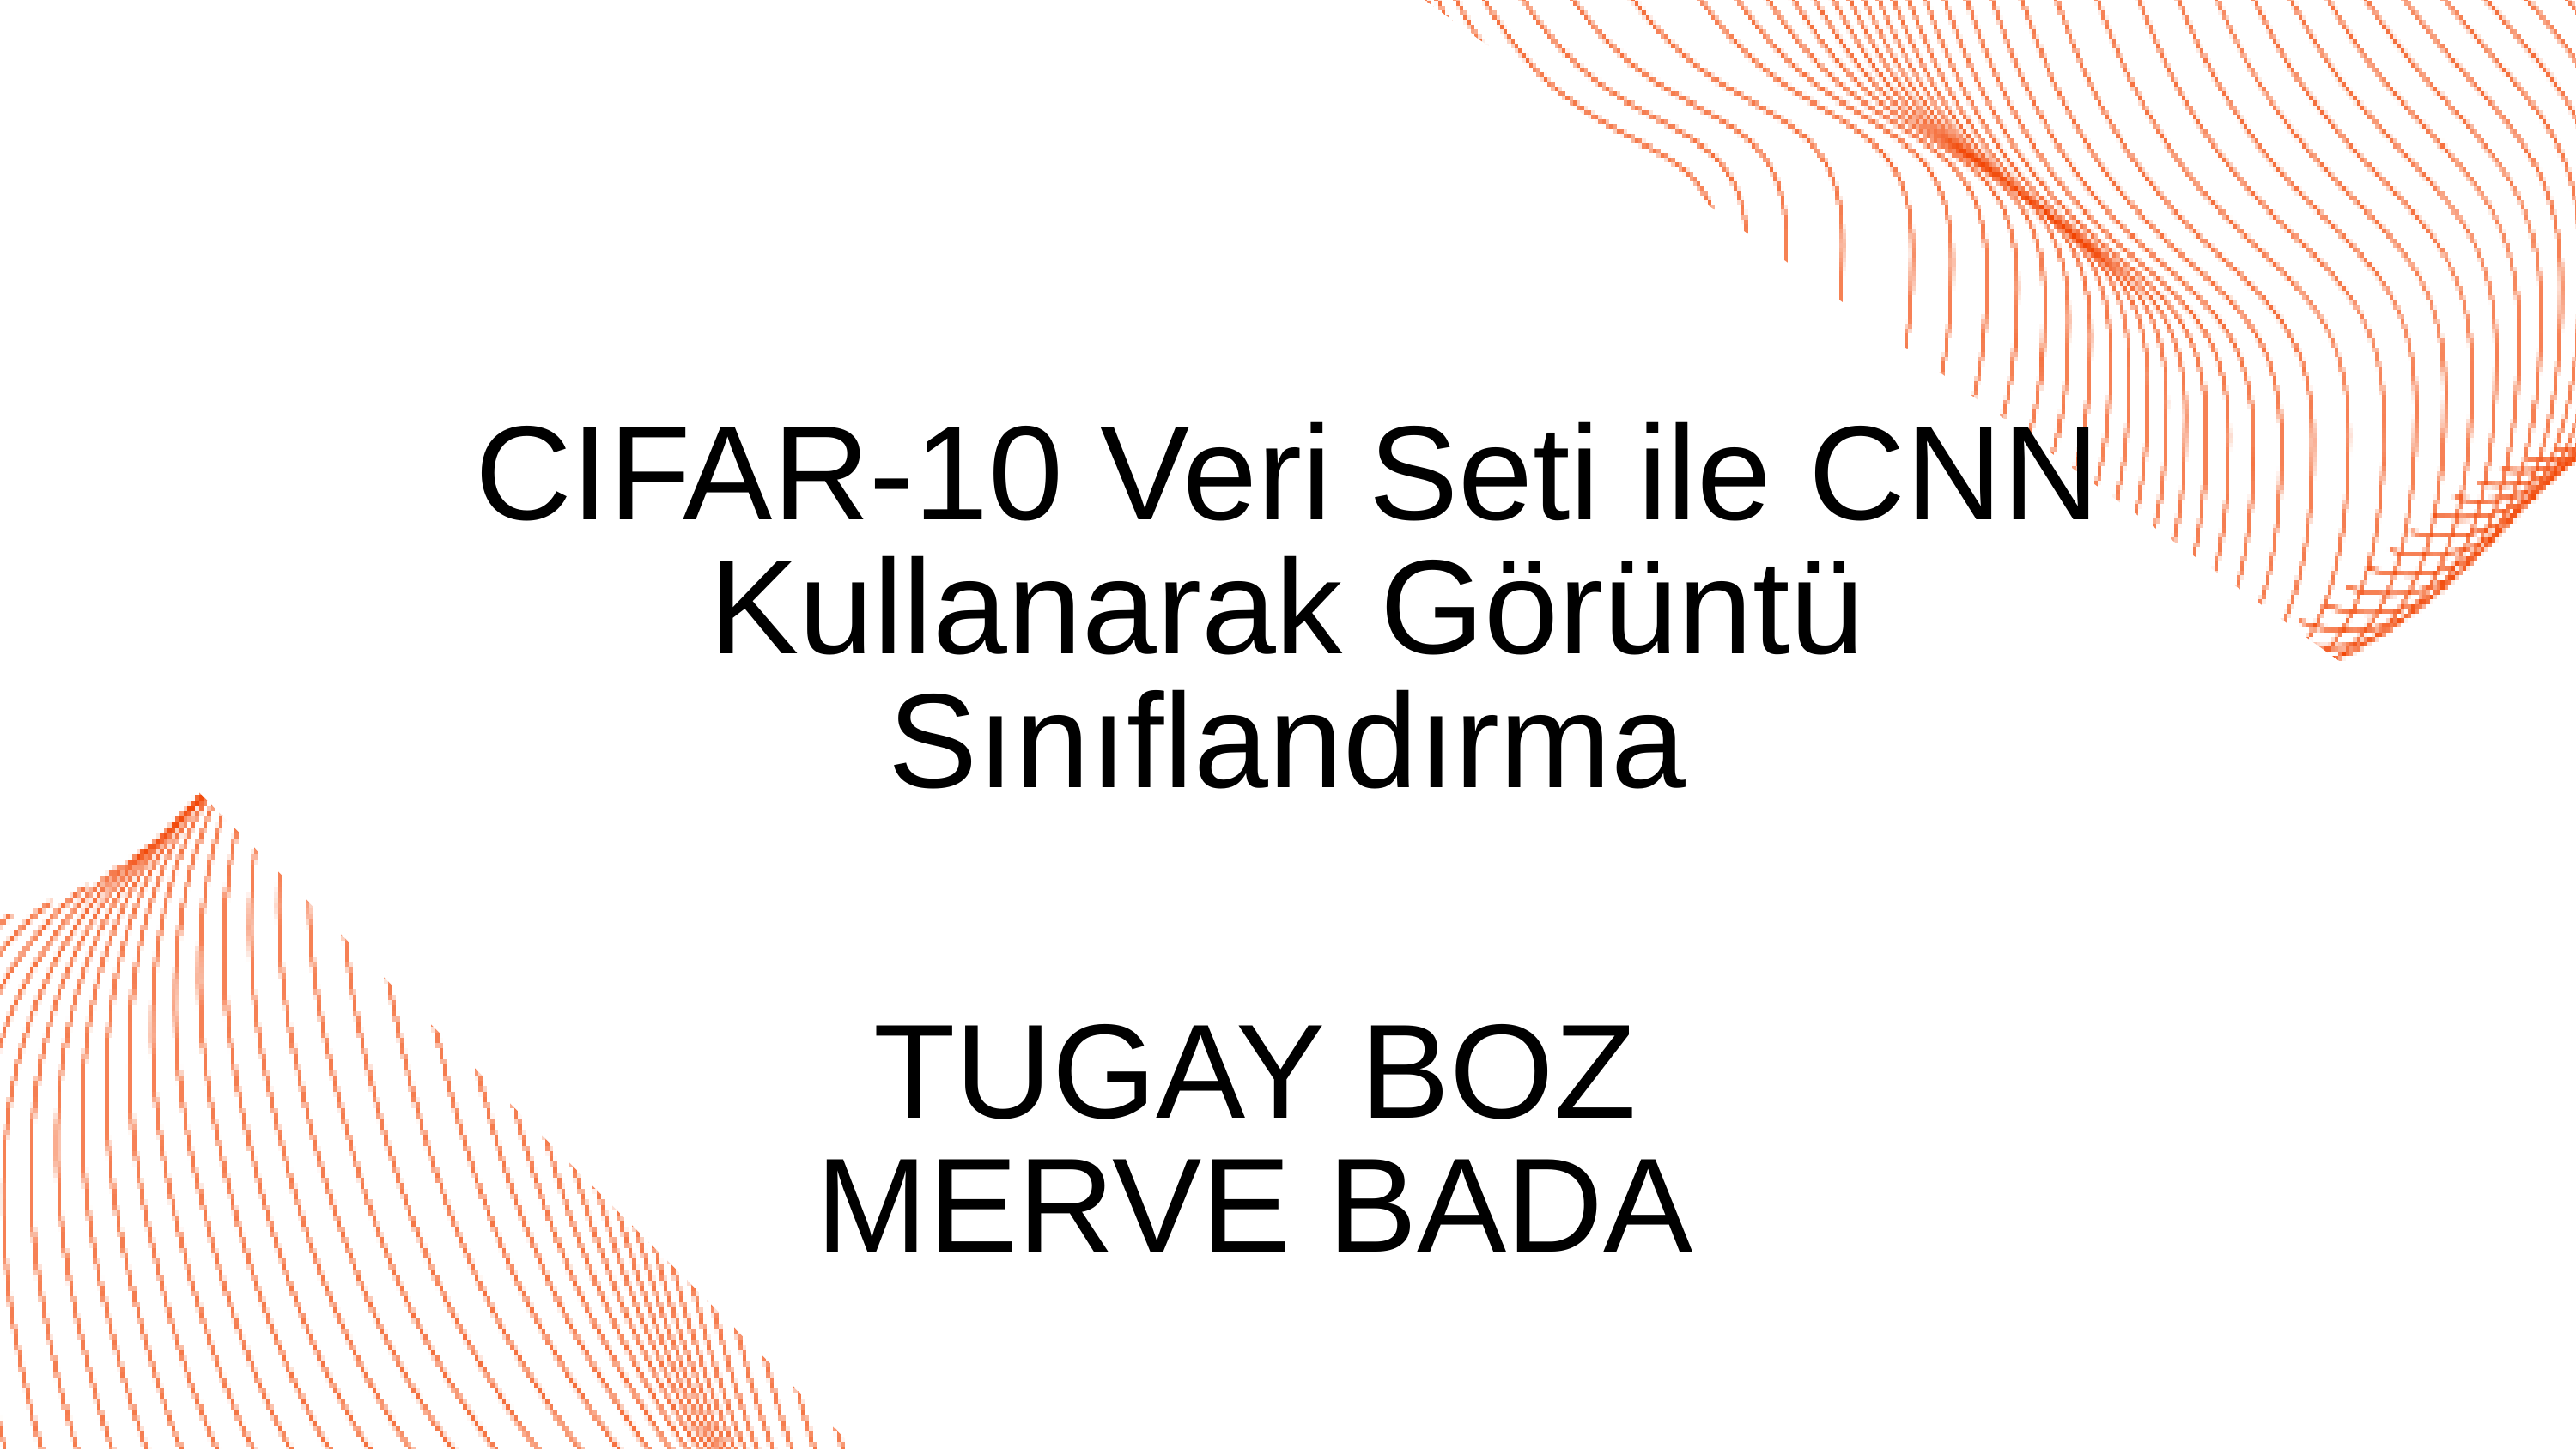

CIFAR-10 Veri Seti ile CNN Kullanarak Görüntü Sınıflandırma

TUGAY BOZ
MERVE BADA